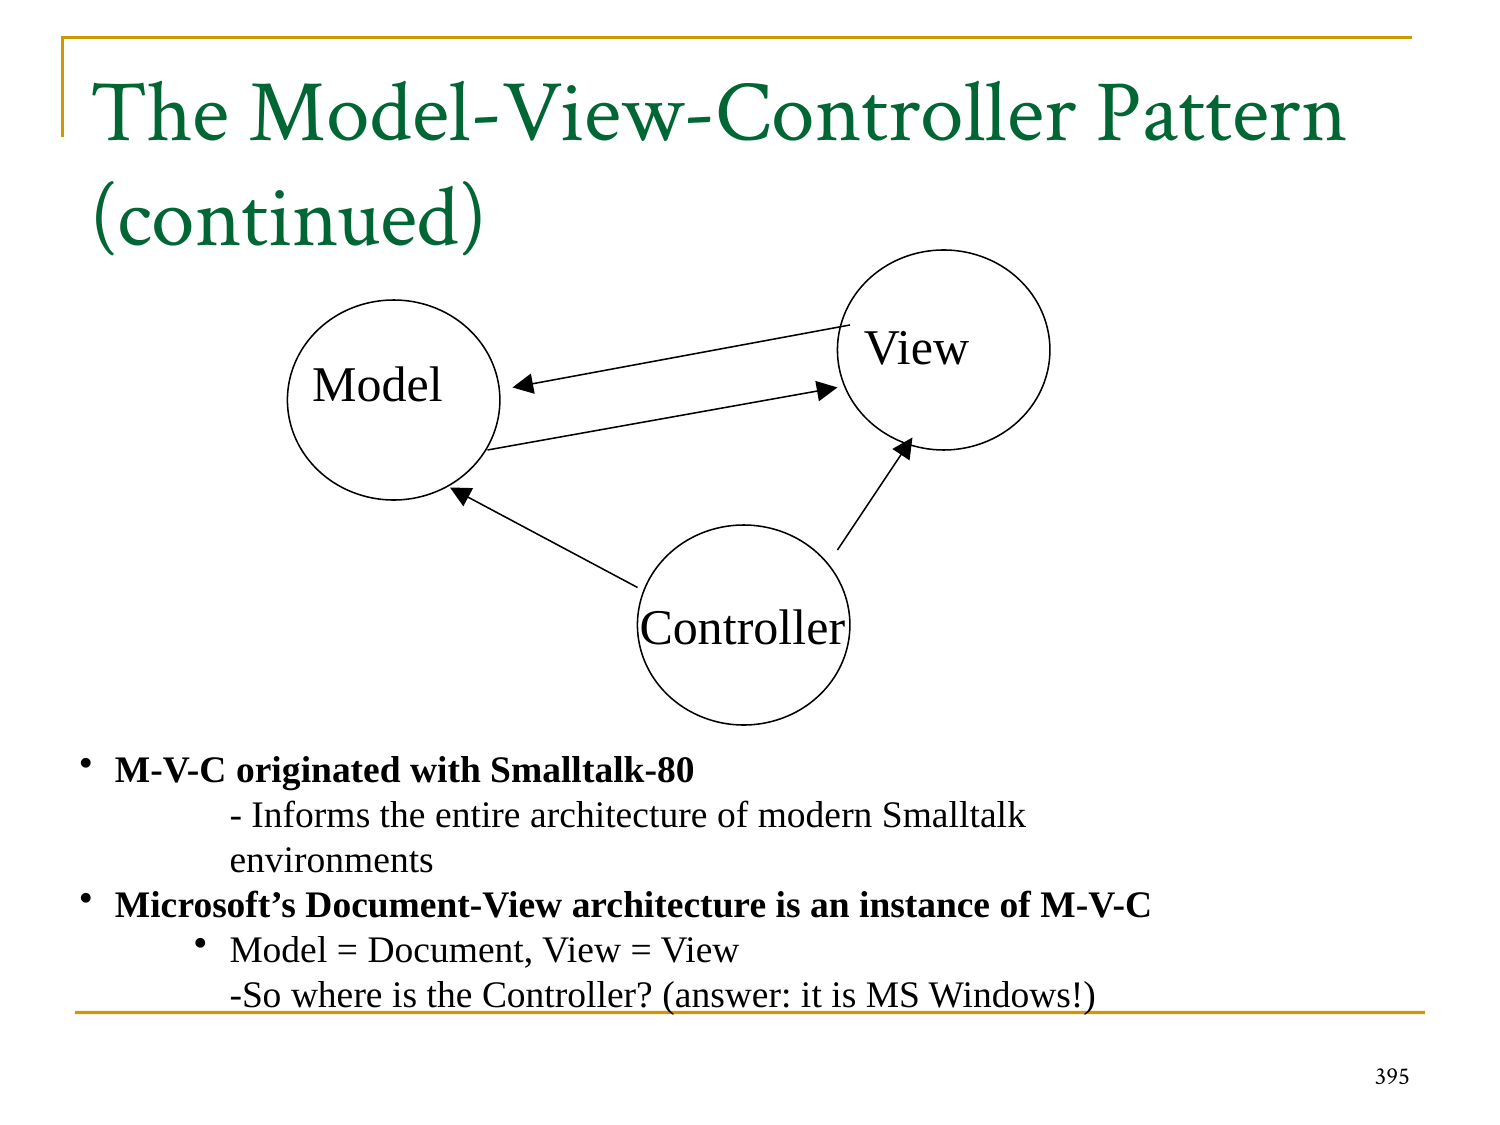

# The Model-View-Controller Pattern (continued)

View

Model

Controller
M-V-C originated with Smalltalk-80
	- Informs the entire architecture of modern Smalltalk
	environments
Microsoft’s Document-View architecture is an instance of M-V-C
Model = Document, View = View
	-So where is the Controller? (answer: it is MS Windows!)
395